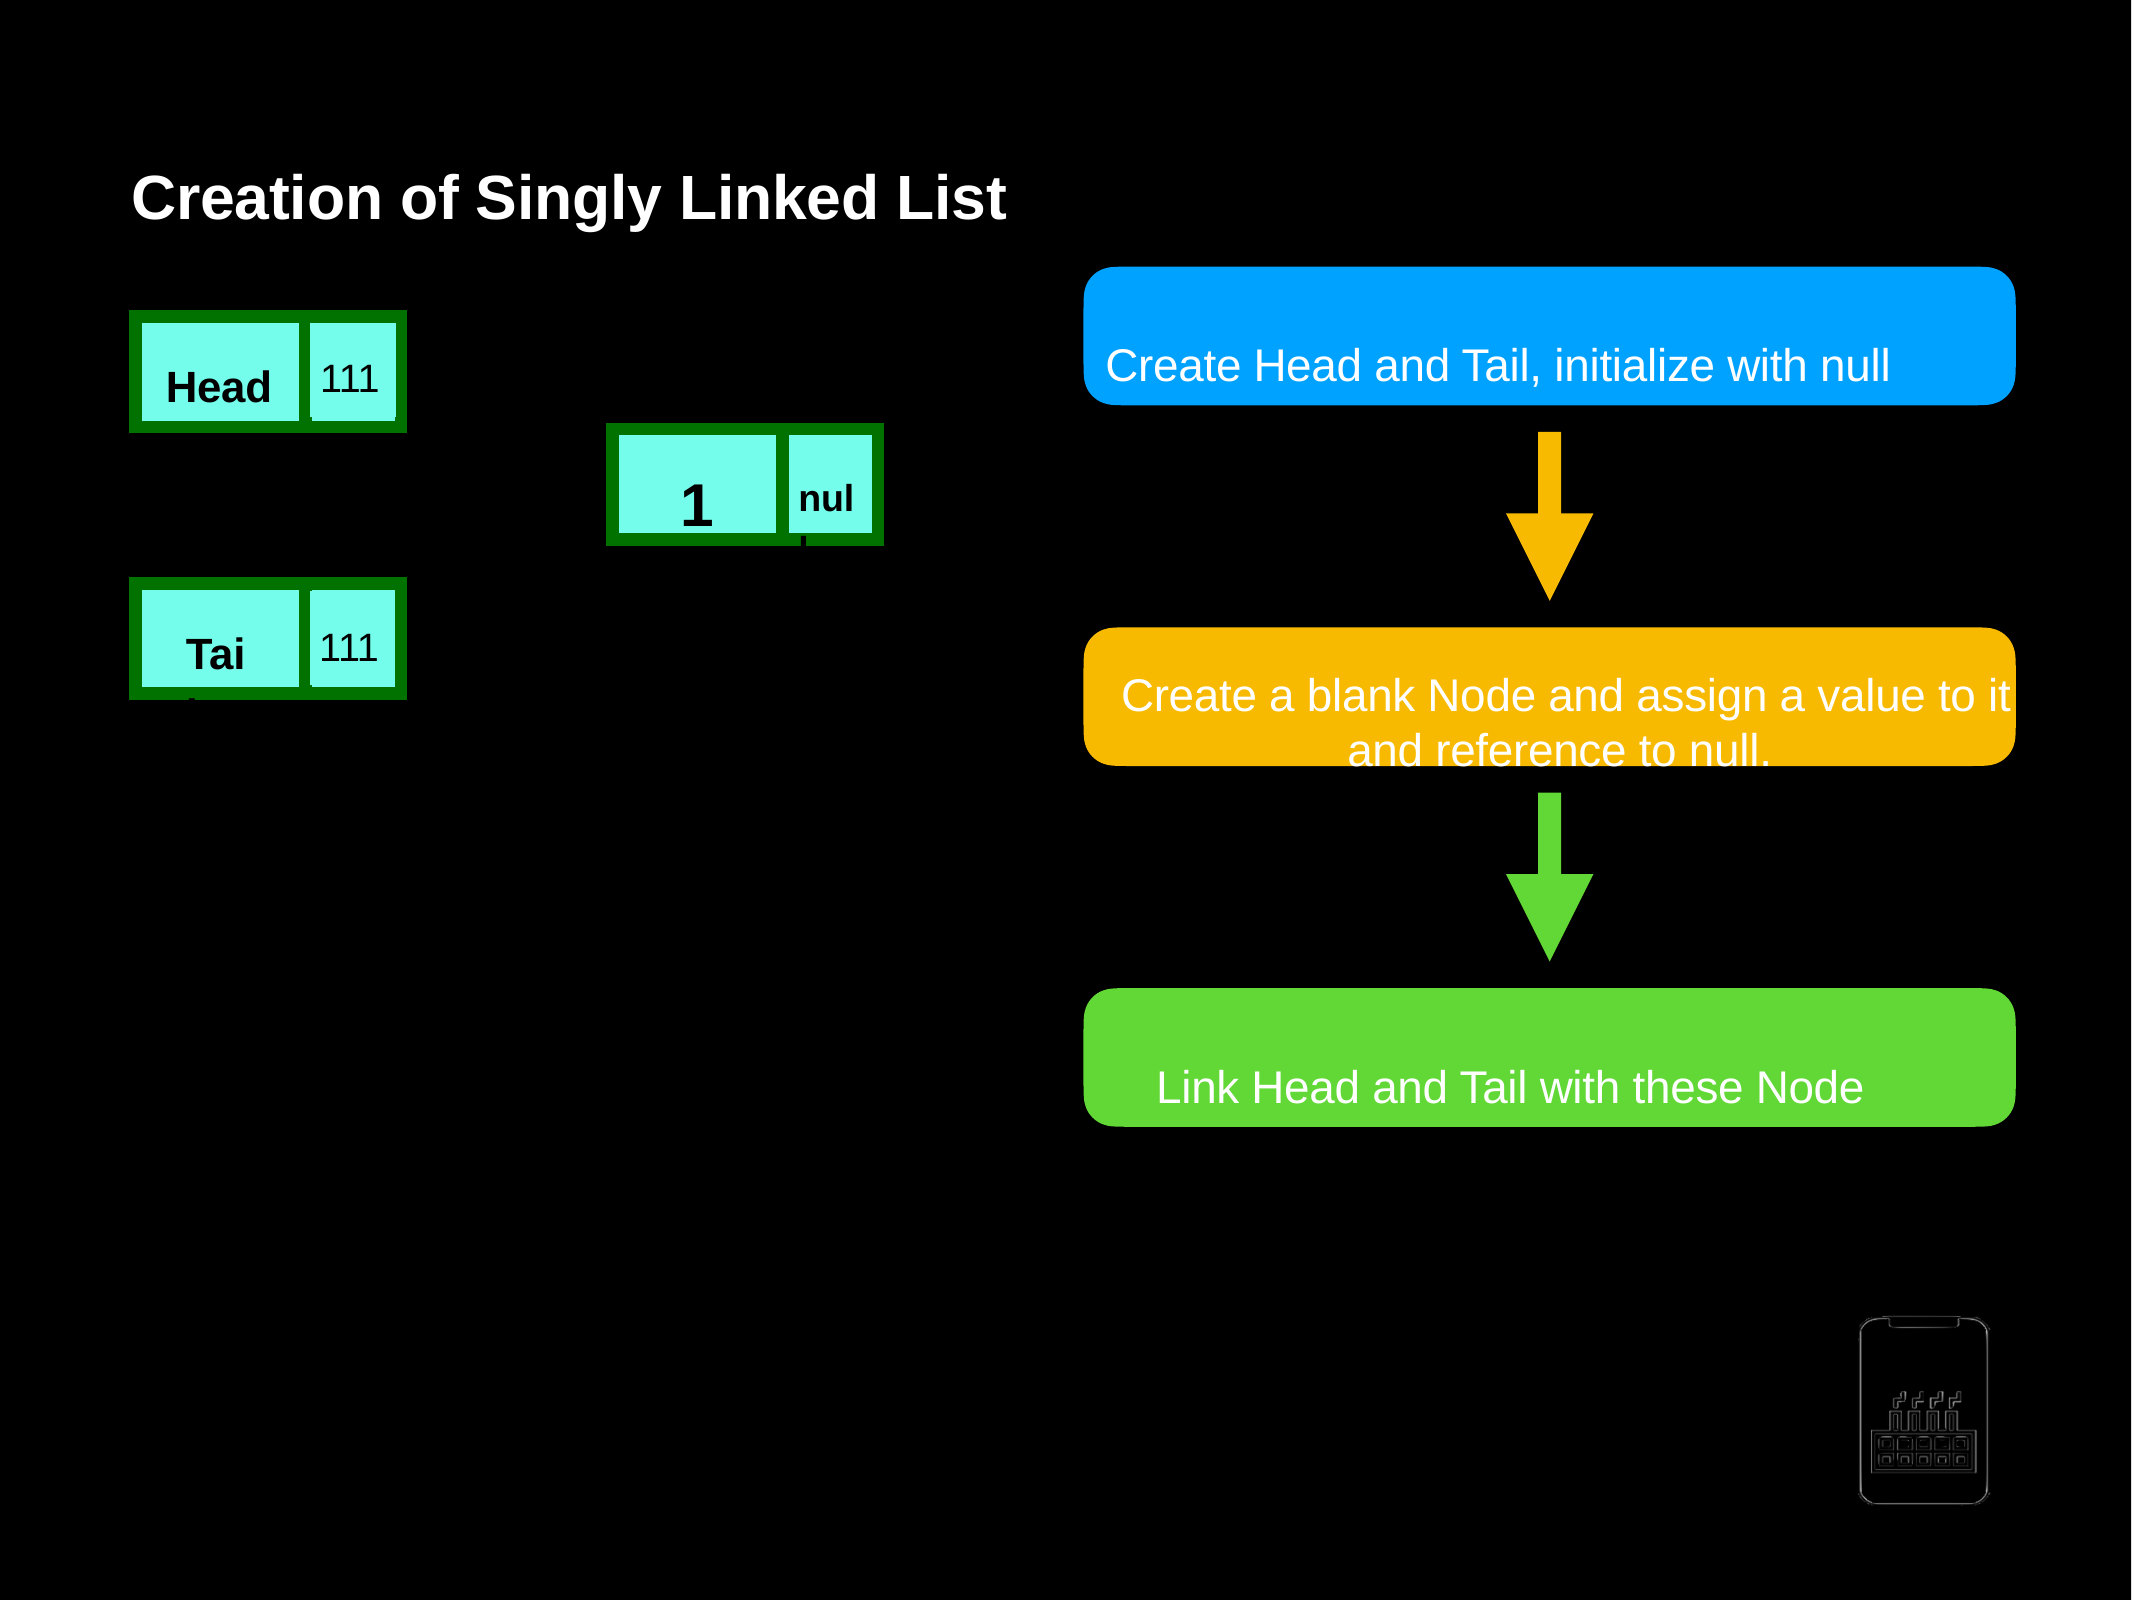

Creation of Singly Linked List

Create Head and Tail, initialize with null
111
Node
Head

1
null
111
111
Tail

Create a blank Node and assign a value to it and reference to null.

Link Head and Tail with these Node

AppMillers
www.appmillers.com